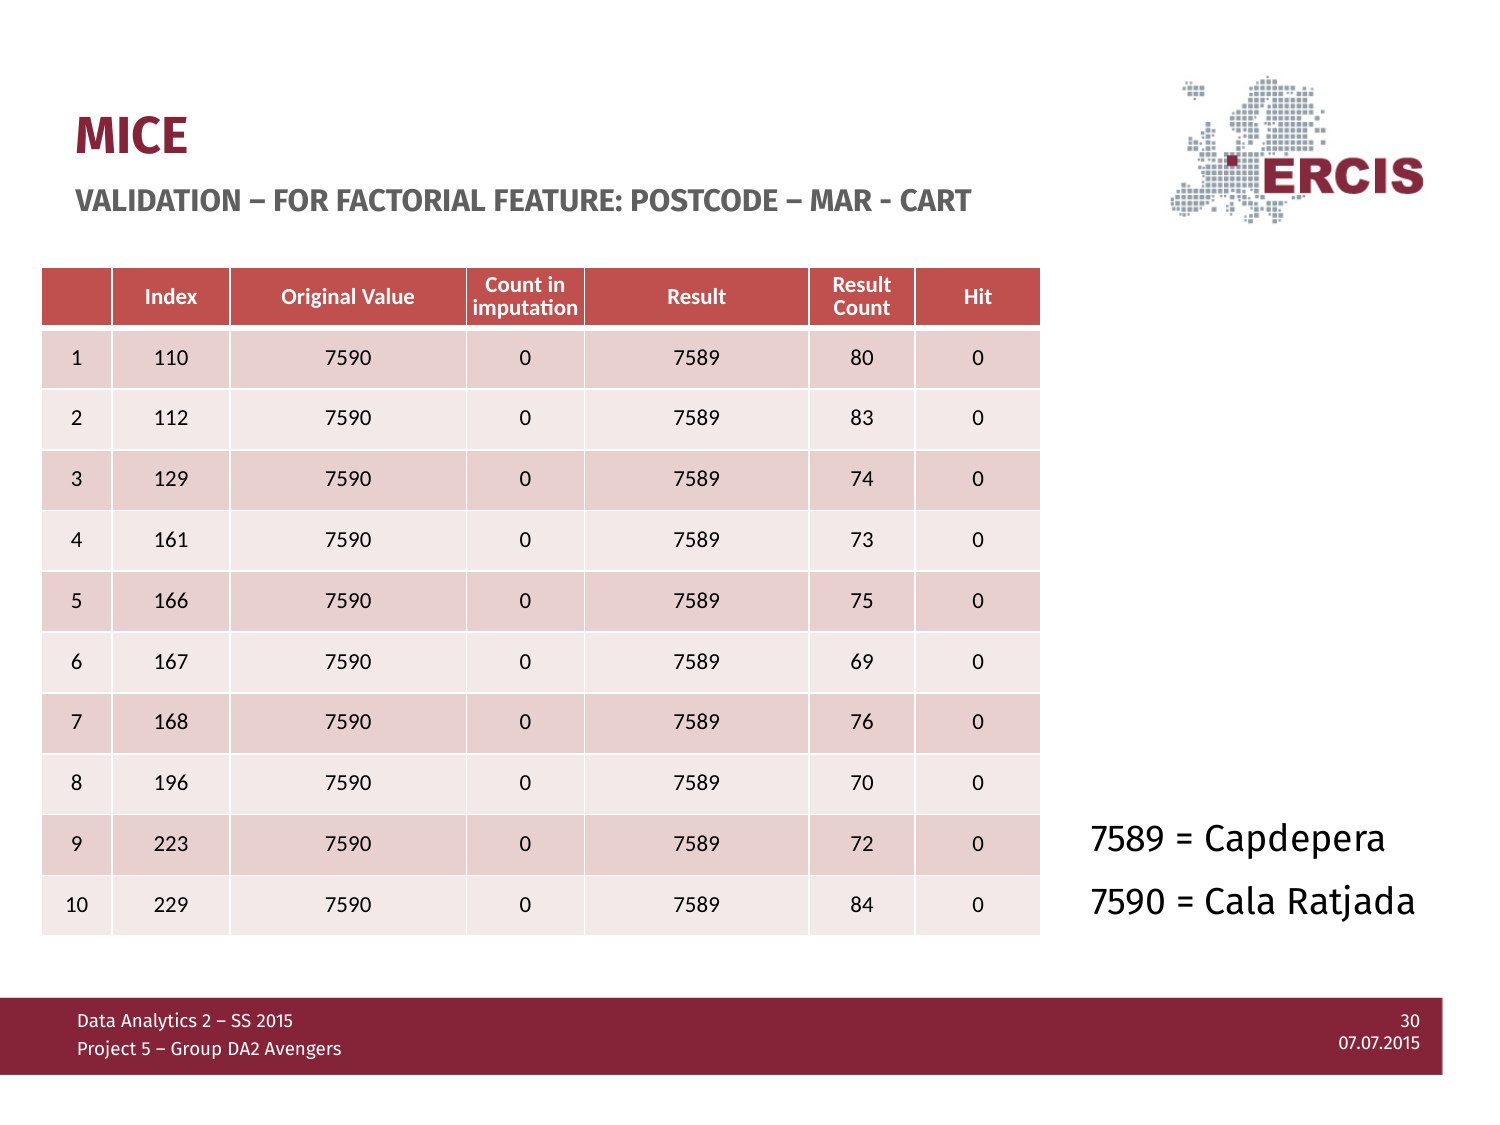

mice
Validation – for factorial feature: postcode – MAR - cart

|  | Index | Original Value | Count in imputation | Result | Result Count | Hit |
| --- | --- | --- | --- | --- | --- | --- |
| 1 | 110 | 7590 | 0 | 7589 | 80 | 0 |
| 2 | 112 | 7590 | 0 | 7589 | 83 | 0 |
| 3 | 129 | 7590 | 0 | 7589 | 74 | 0 |
| 4 | 161 | 7590 | 0 | 7589 | 73 | 0 |
| 5 | 166 | 7590 | 0 | 7589 | 75 | 0 |
| 6 | 167 | 7590 | 0 | 7589 | 69 | 0 |
| 7 | 168 | 7590 | 0 | 7589 | 76 | 0 |
| 8 | 196 | 7590 | 0 | 7589 | 70 | 0 |
| 9 | 223 | 7590 | 0 | 7589 | 72 | 0 |
| 10 | 229 | 7590 | 0 | 7589 | 84 | 0 |
7589 = Capdepera
7590 = Cala Ratjada